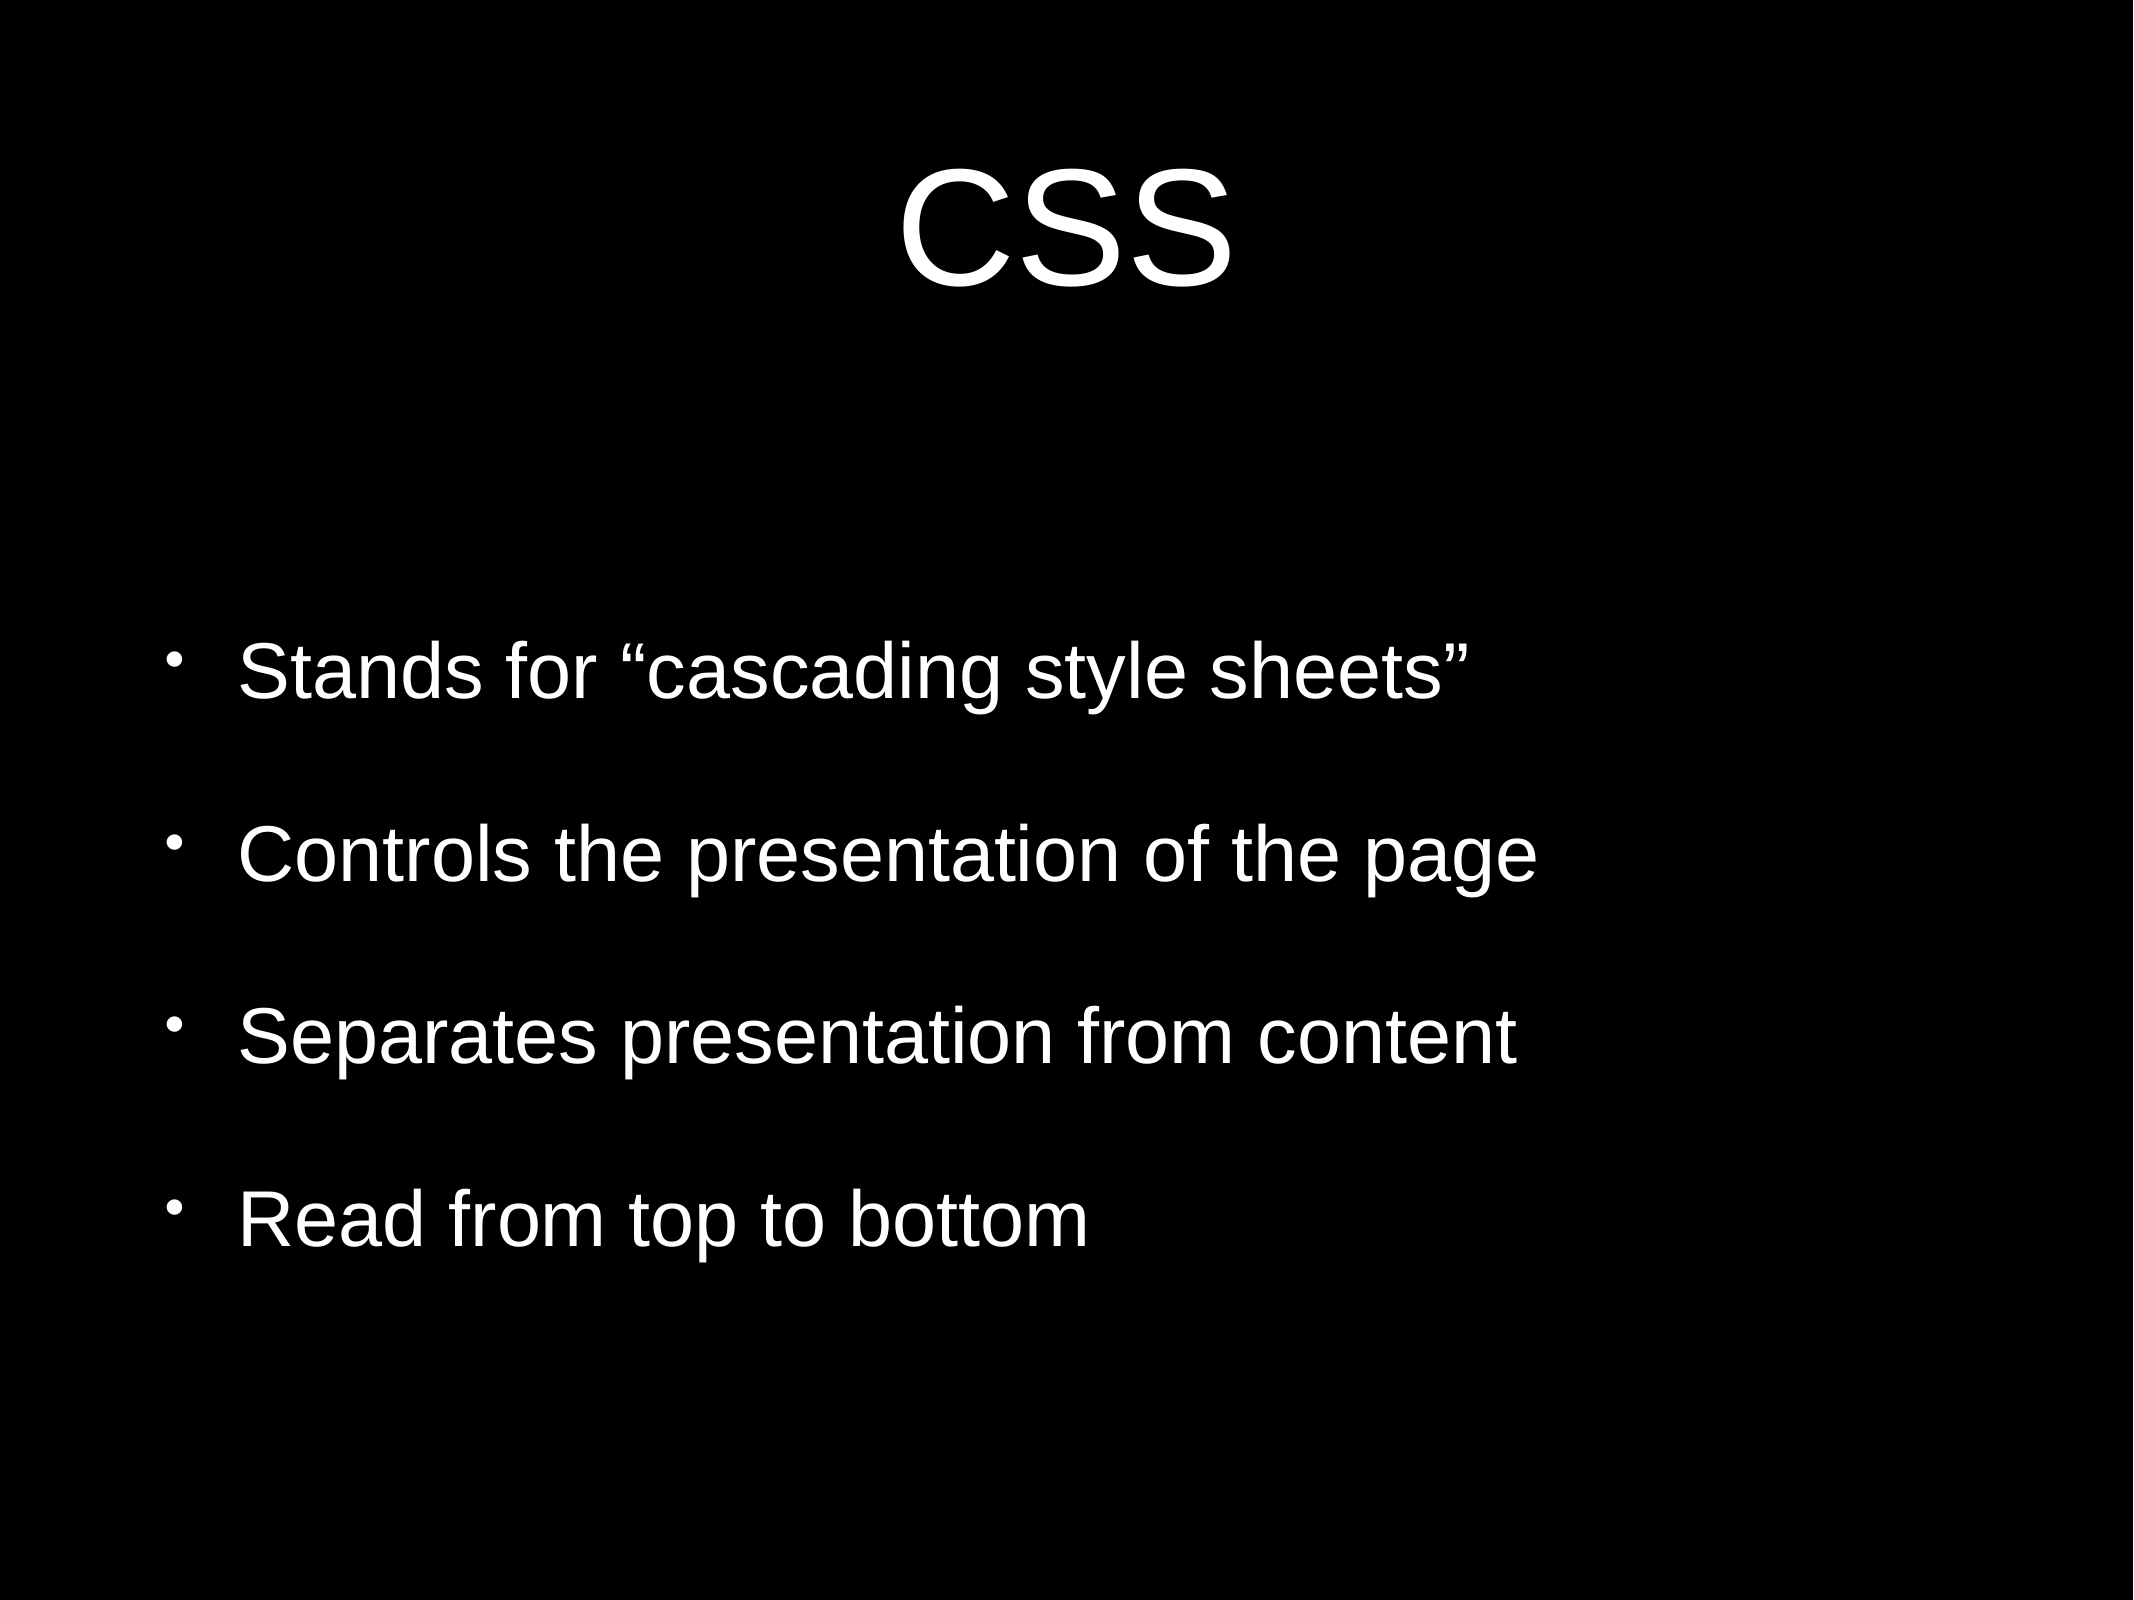

# CSS
Stands for “cascading style sheets”
Controls the presentation of the page
Separates presentation from content
Read from top to bottom